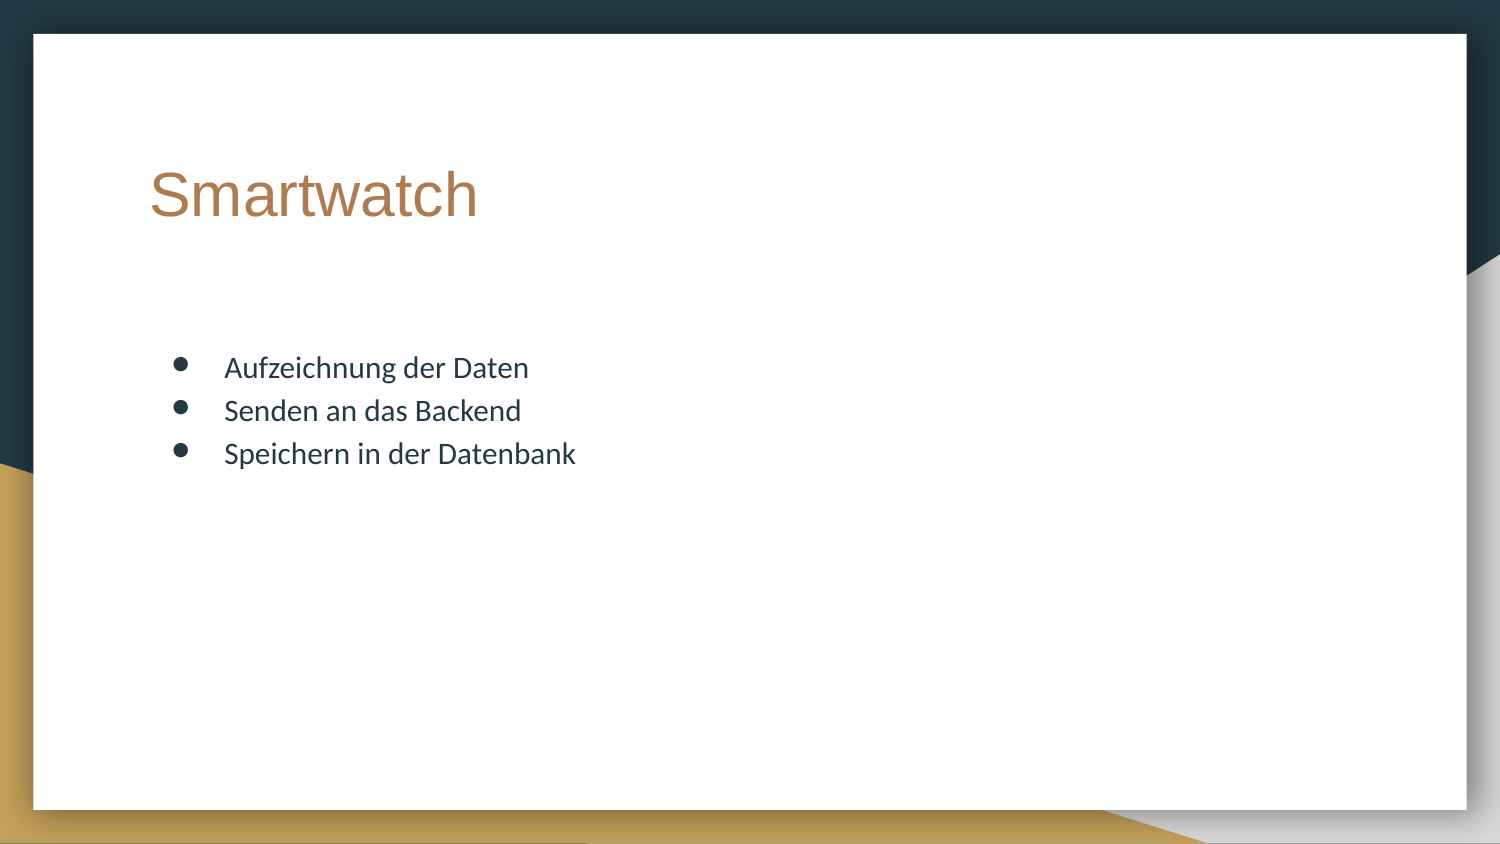

# Smartwatch
Aufzeichnung der Daten
Senden an das Backend
Speichern in der Datenbank